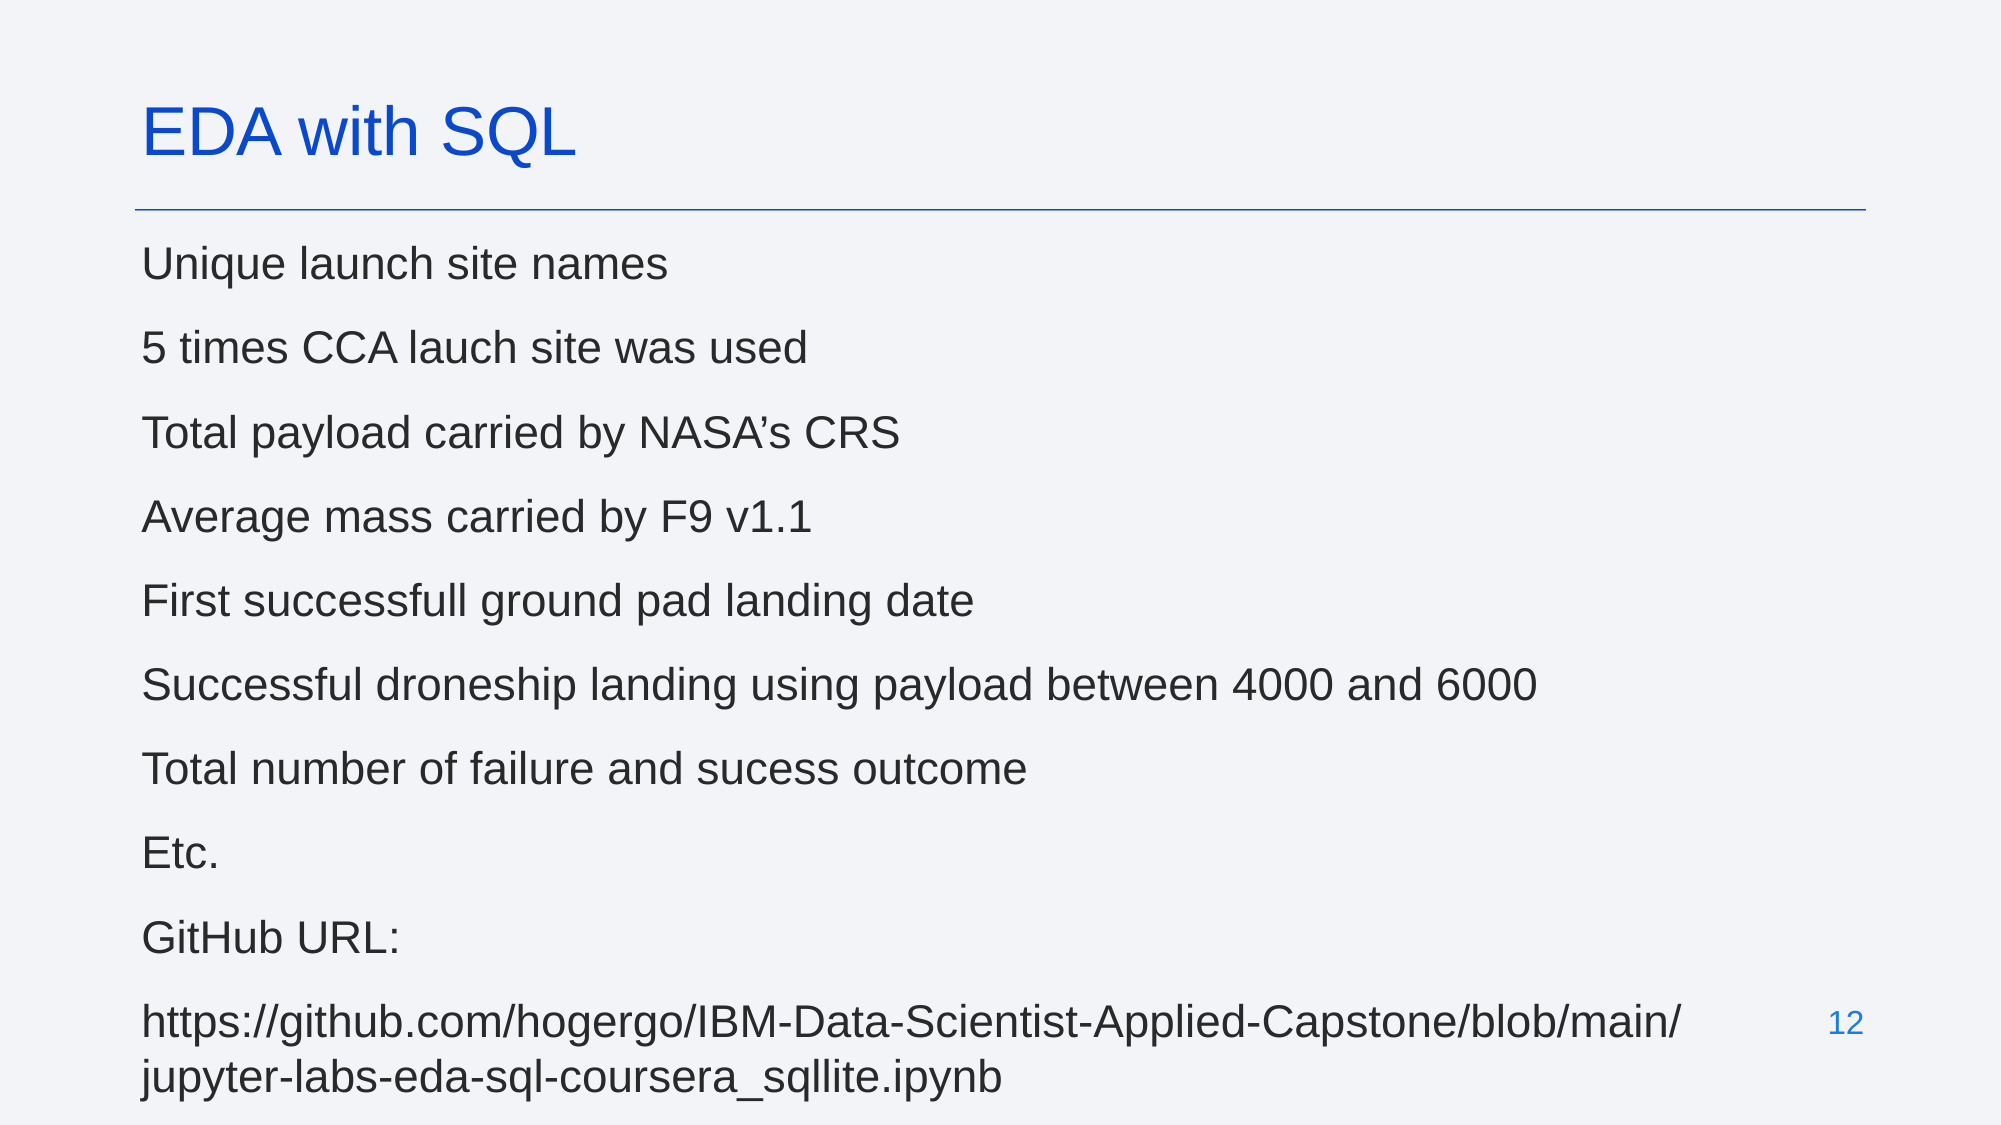

EDA with SQL
Unique launch site names
5 times CCA lauch site was used
Total payload carried by NASA’s CRS
Average mass carried by F9 v1.1
First successfull ground pad landing date
Successful droneship landing using payload between 4000 and 6000
Total number of failure and sucess outcome
Etc.
GitHub URL:
https://github.com/hogergo/IBM-Data-Scientist-Applied-Capstone/blob/main/jupyter-labs-eda-sql-coursera_sqllite.ipynb

12